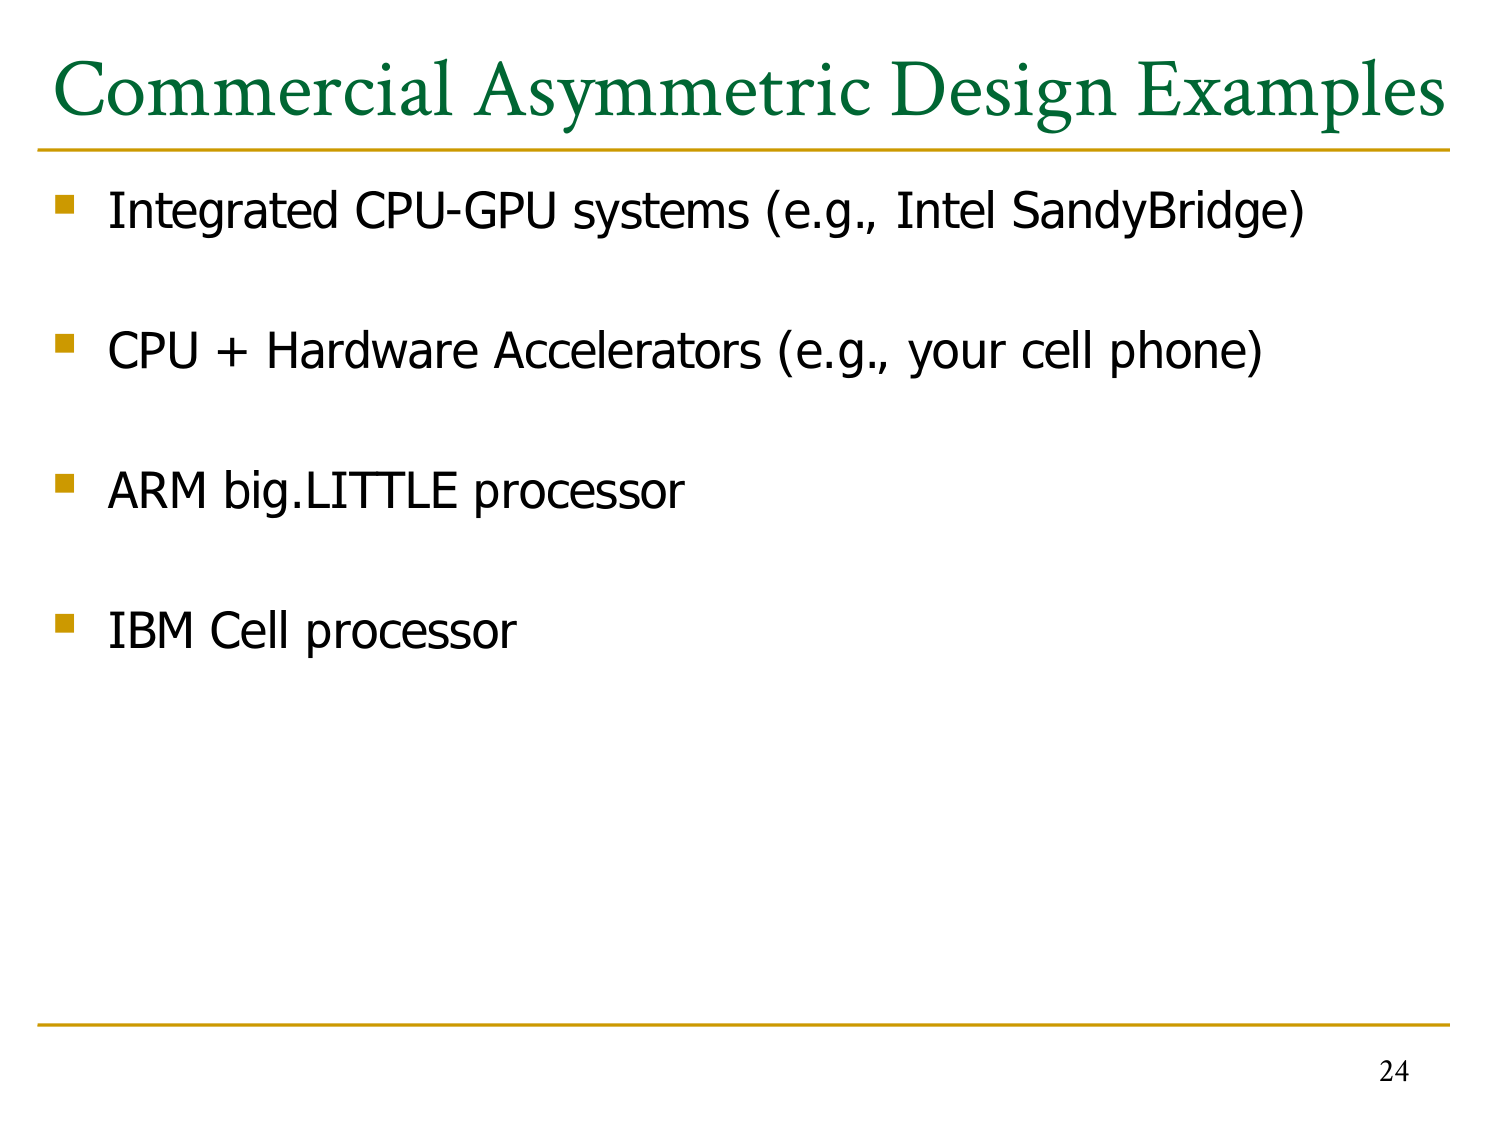

# Commercial Asymmetric Design Examples
Integrated CPU-GPU systems (e.g., Intel SandyBridge)

CPU + Hardware Accelerators (e.g., your cell phone)

ARM big.LITTLE processor

IBM Cell processor

24